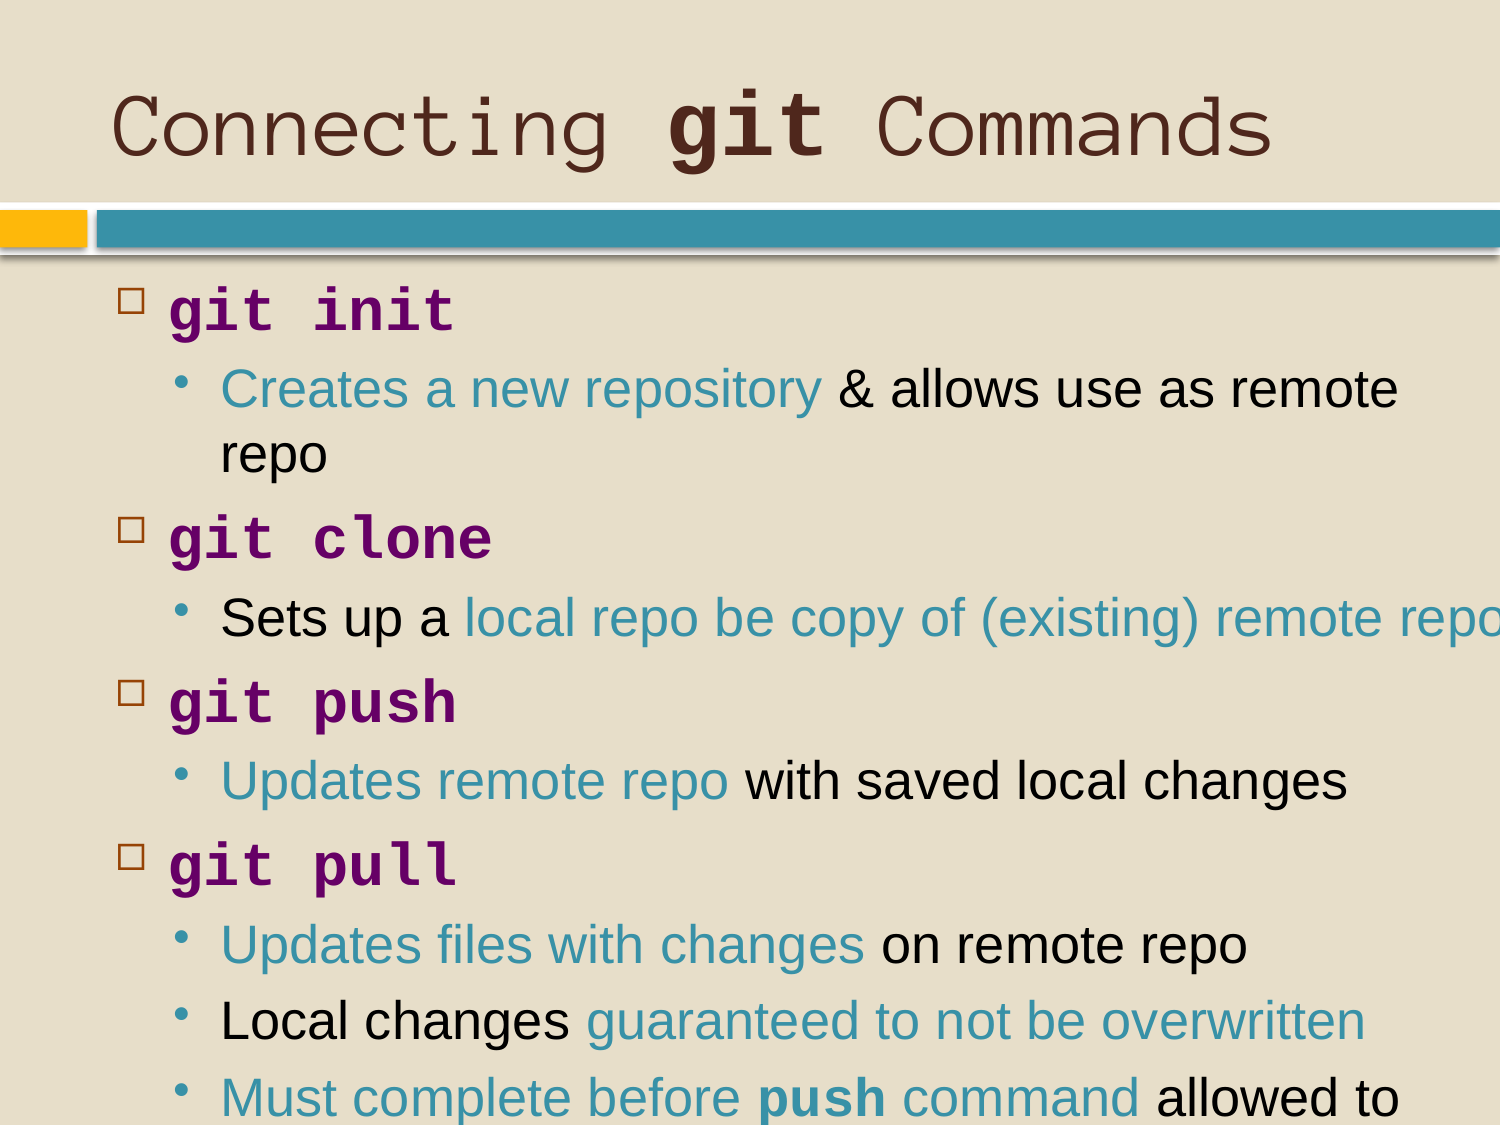

# Connecting git Commands
git init
Creates a new repository & allows use as remote repo
git clone
Sets up a local repo be copy of (existing) remote repo
git push
Updates remote repo with saved local changes
git pull
Updates files with changes on remote repo
Local changes guaranteed to not be overwritten
Must complete before push command allowed to work